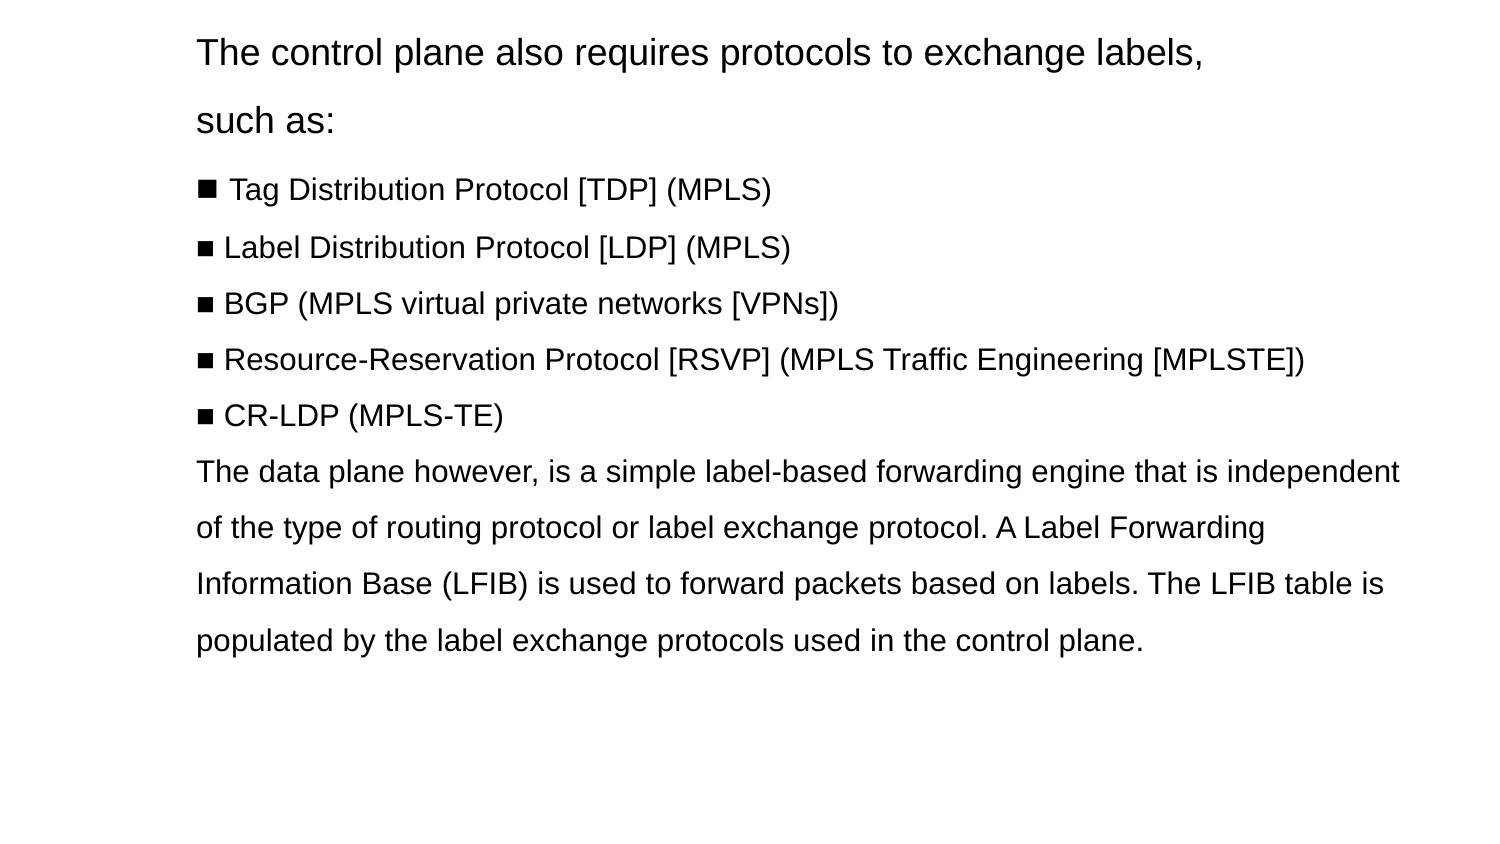

The control plane also requires protocols to exchange labels,
such as:
■ Tag Distribution Protocol [TDP] (MPLS)
■ Label Distribution Protocol [LDP] (MPLS)
■ BGP (MPLS virtual private networks [VPNs])
■ Resource-Reservation Protocol [RSVP] (MPLS Traffic Engineering [MPLSTE])
■ CR-LDP (MPLS-TE)
The data plane however, is a simple label-based forwarding engine that is independent of the type of routing protocol or label exchange protocol. A Label Forwarding Information Base (LFIB) is used to forward packets based on labels. The LFIB table is populated by the label exchange protocols used in the control plane.